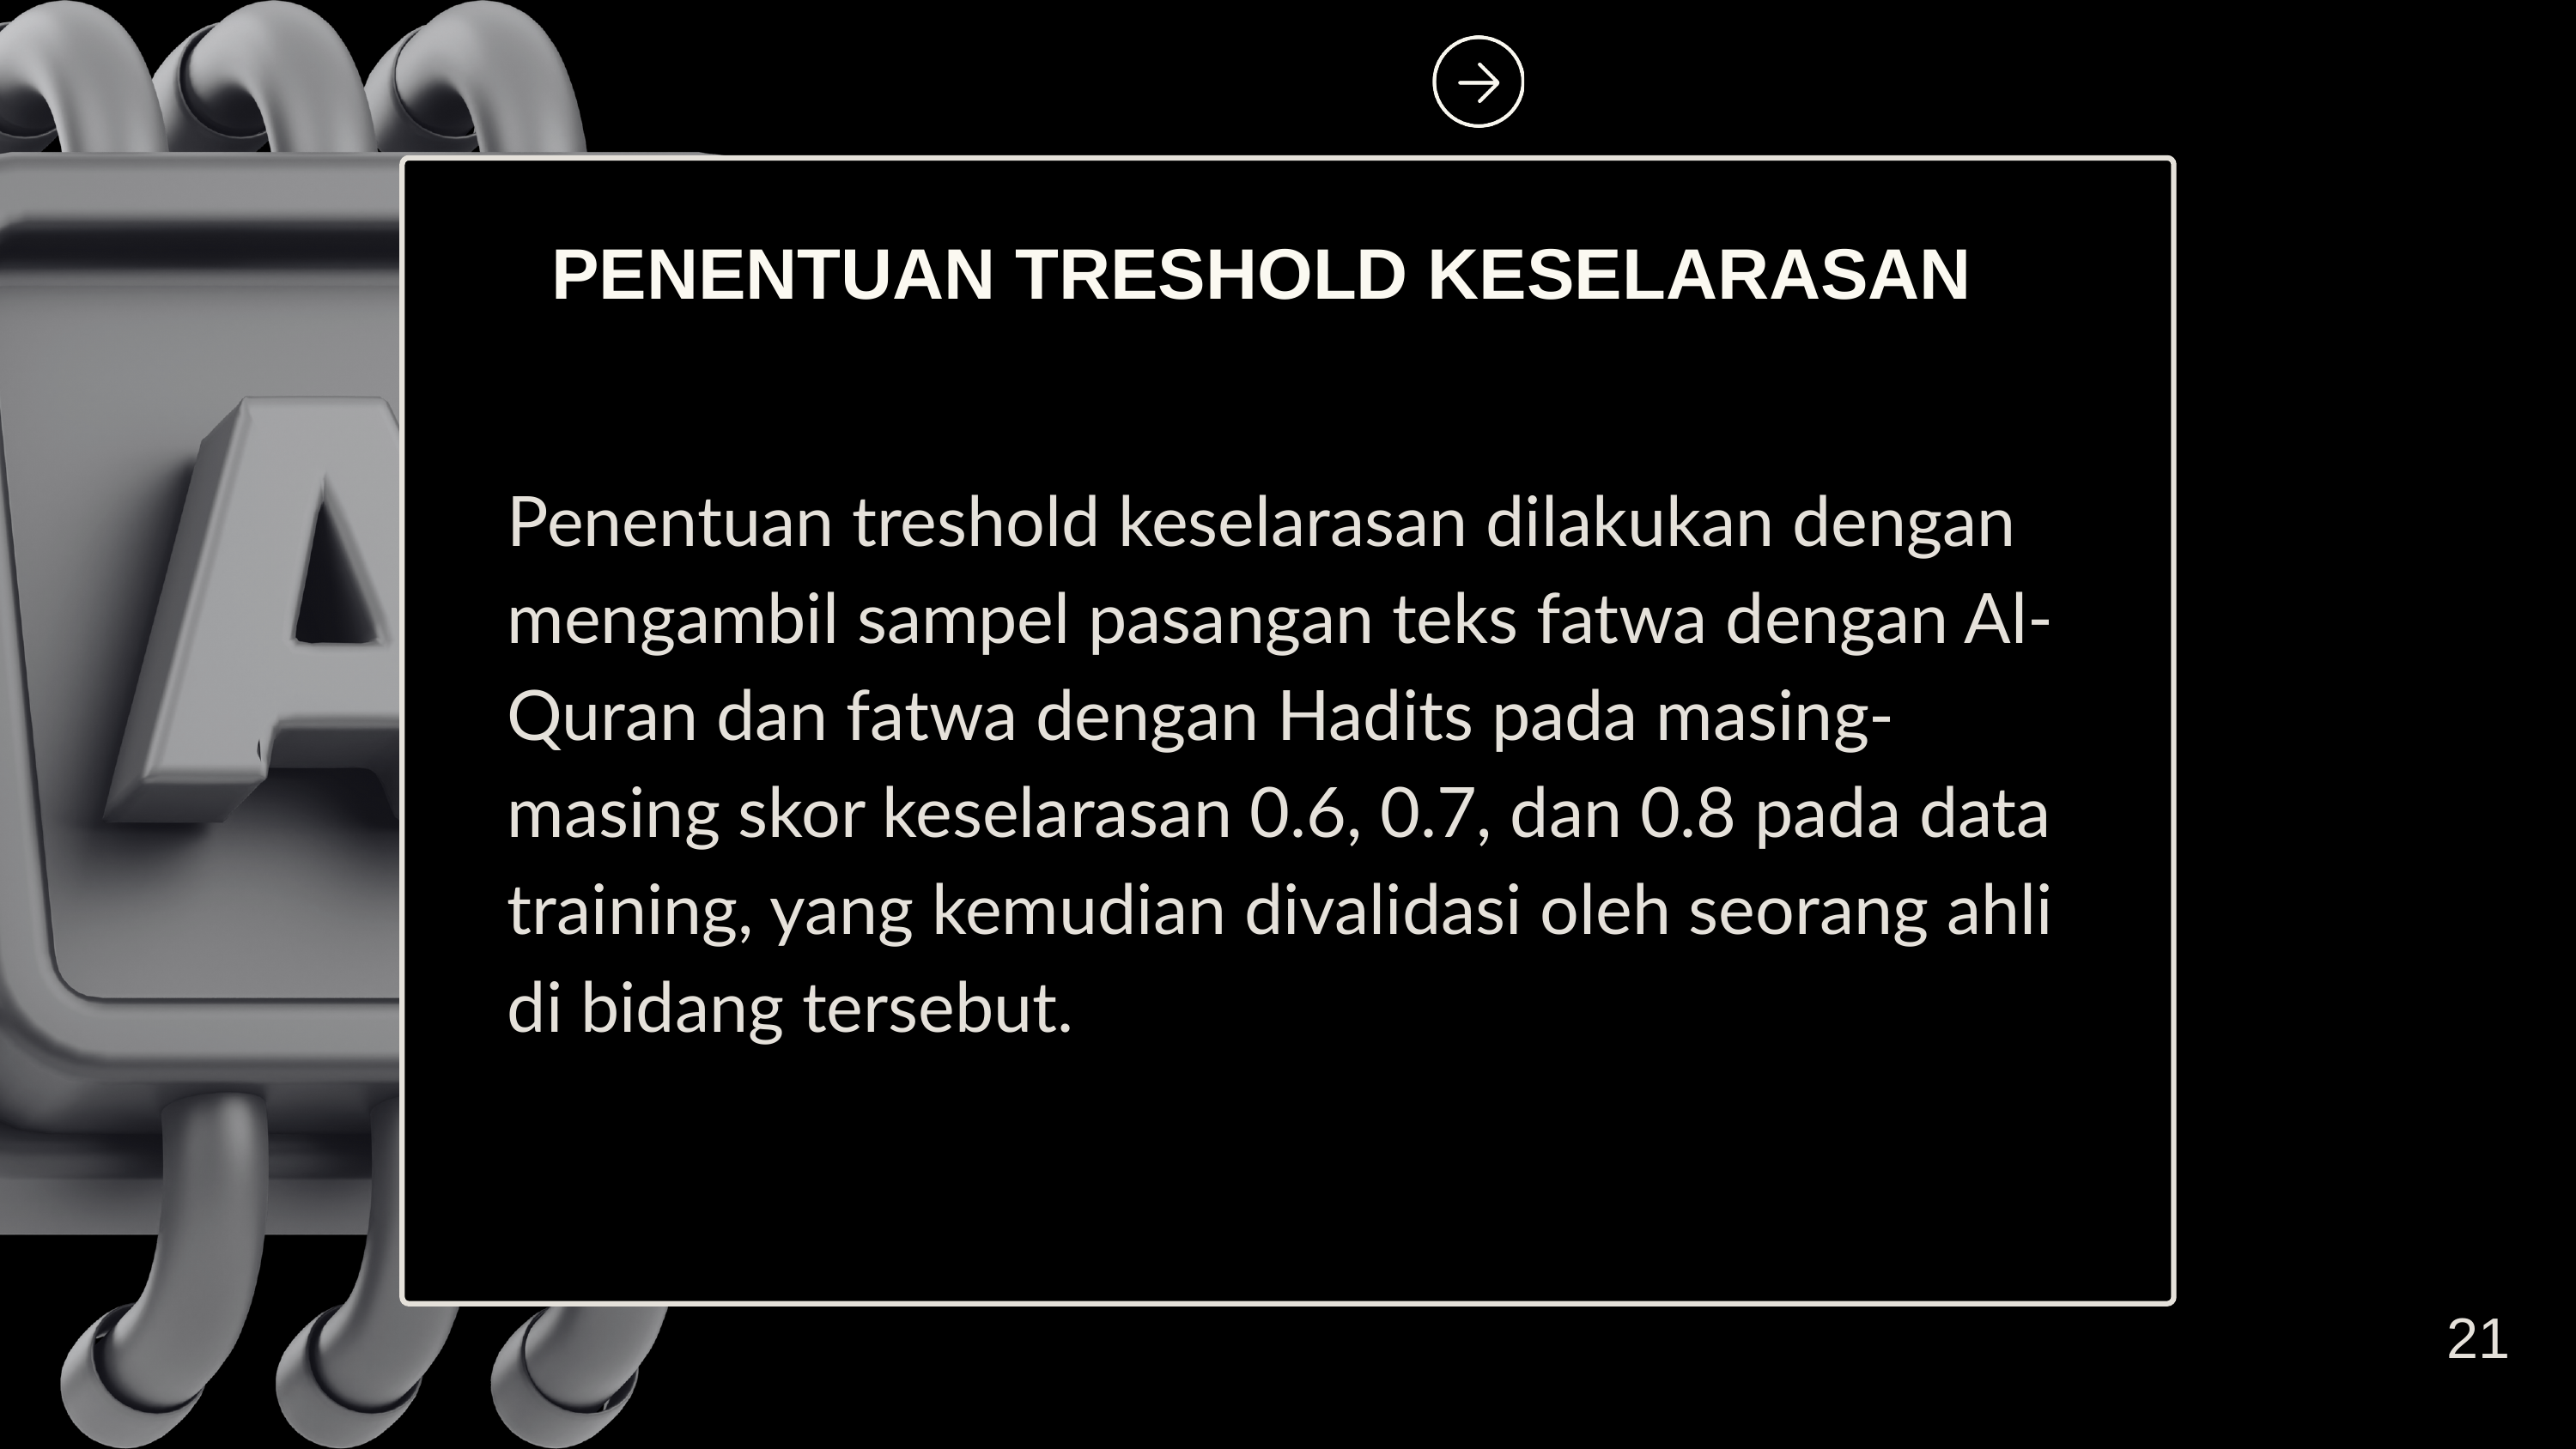

PENENTUAN TRESHOLD KESELARASAN
Penentuan treshold keselarasan dilakukan dengan mengambil sampel pasangan teks fatwa dengan Al-Quran dan fatwa dengan Hadits pada masing-masing skor keselarasan 0.6, 0.7, dan 0.8 pada data training, yang kemudian divalidasi oleh seorang ahli di bidang tersebut.
21